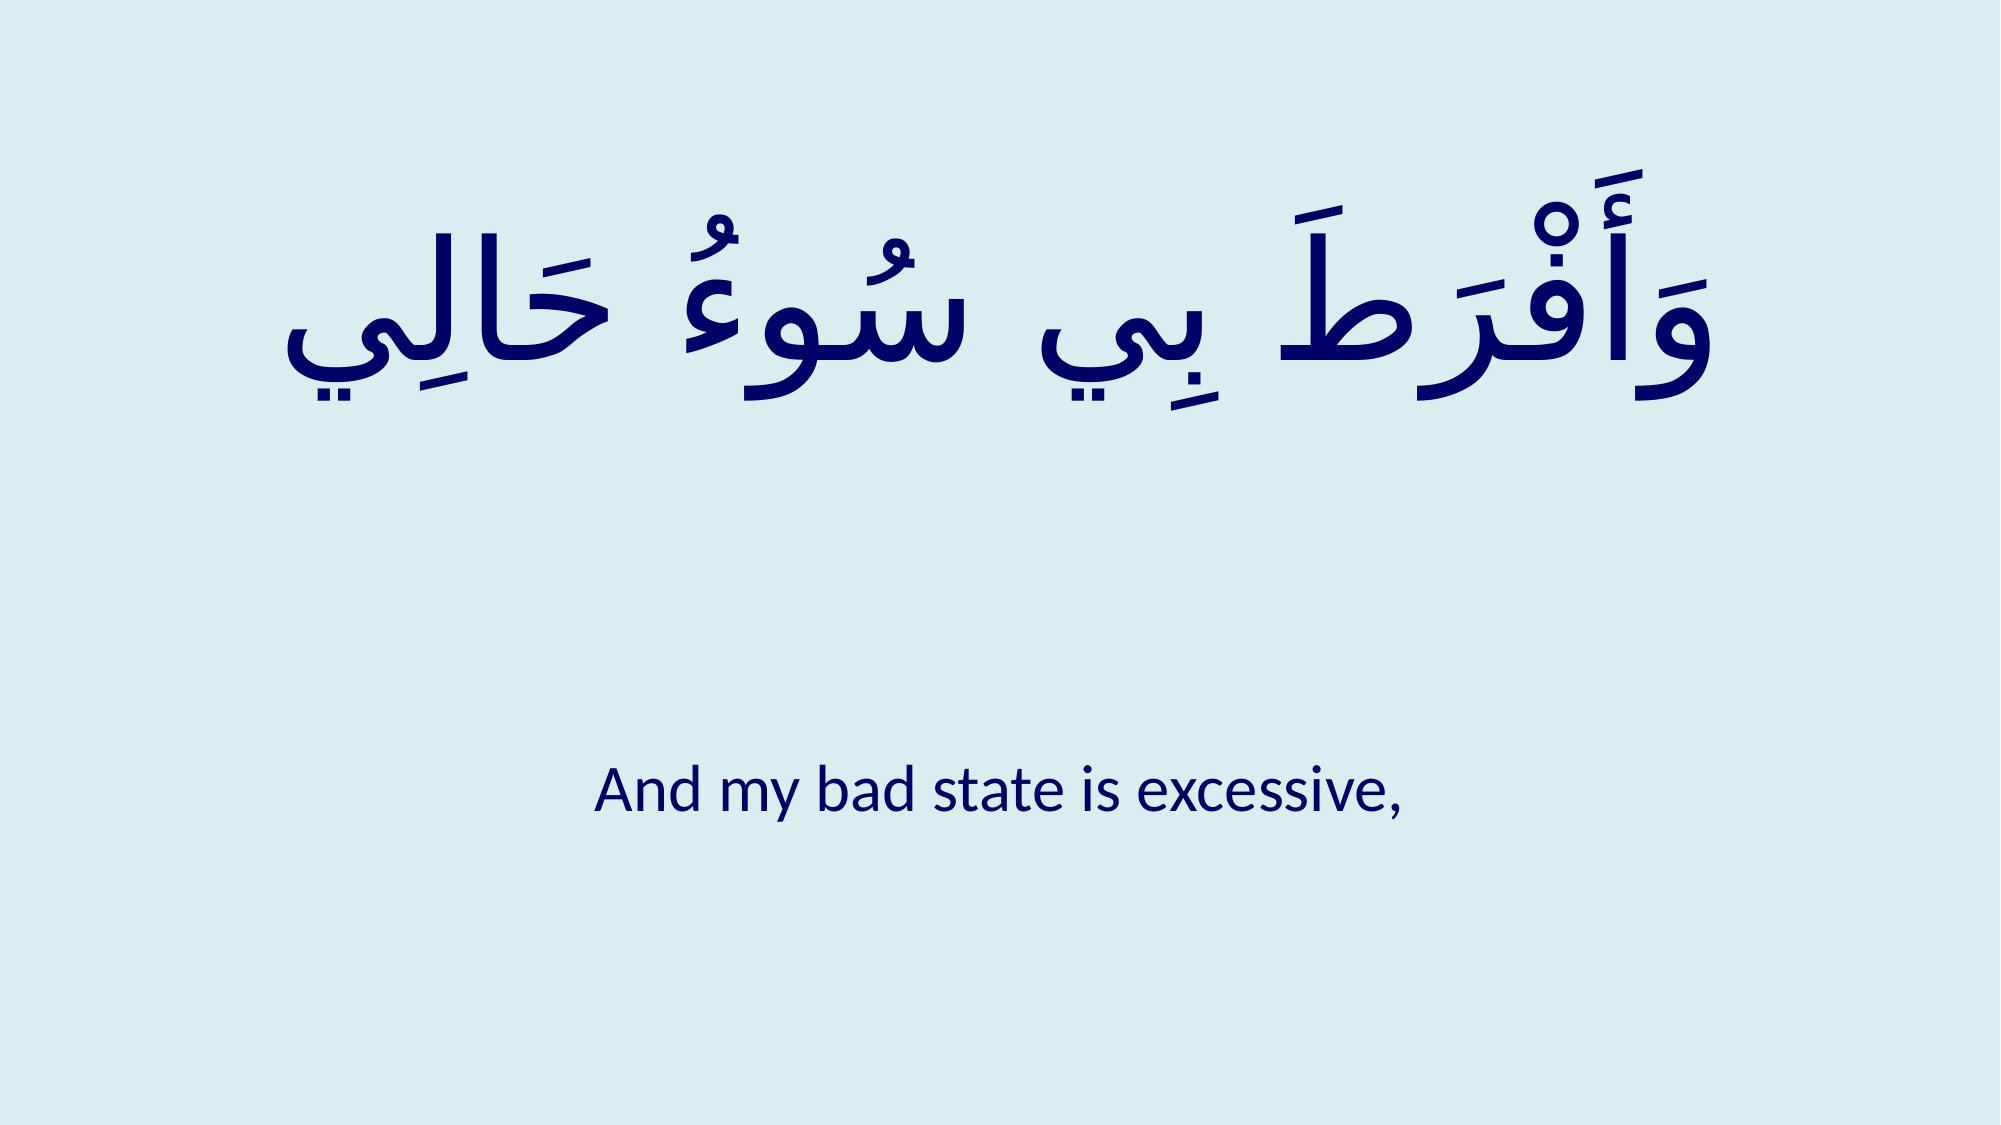

# وَأَفْرَطَ بِي سُوءُ حَالِي
And my bad state is excessive,